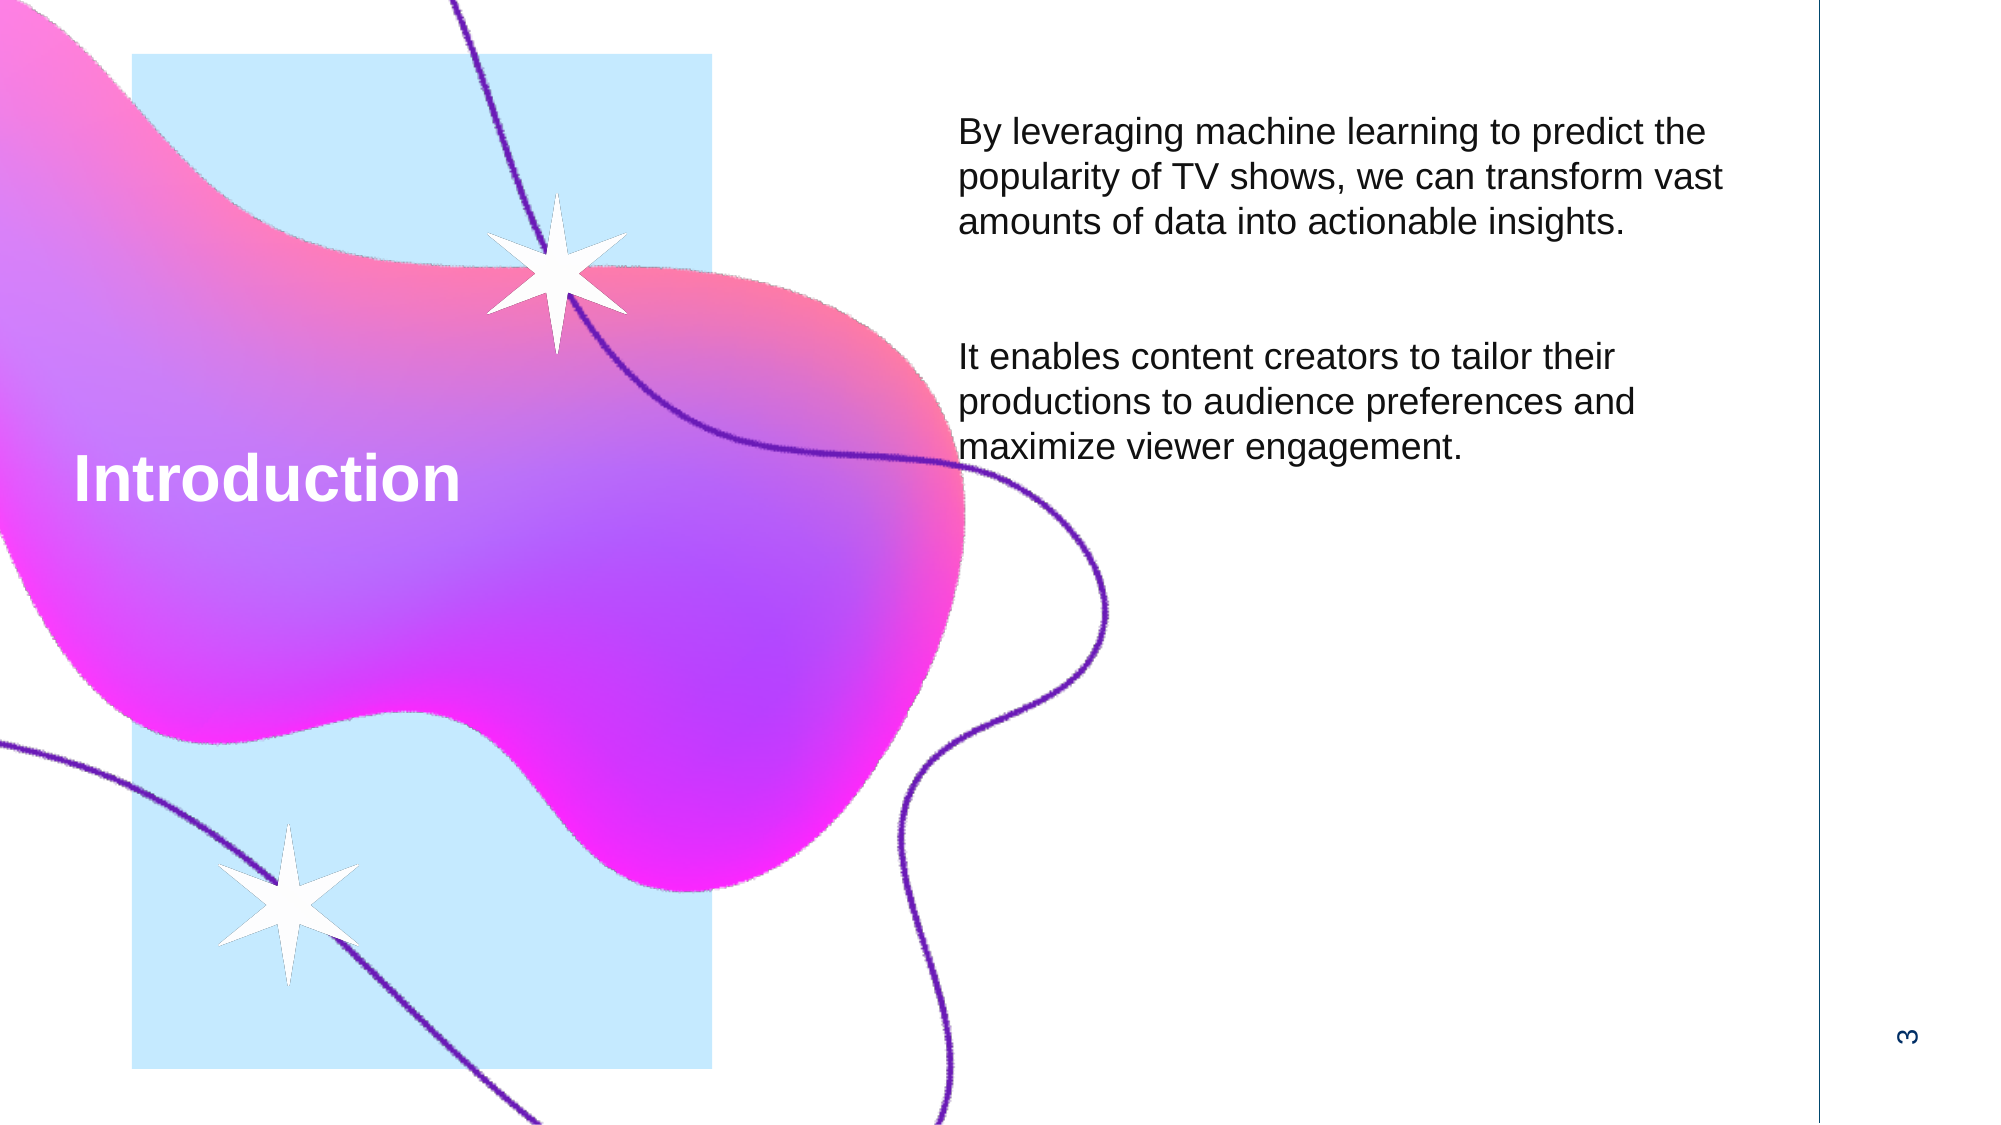

By leveraging machine learning to predict the popularity of TV shows, we can transform vast amounts of data into actionable insights.

It enables content creators to tailor their productions to audience preferences and maximize viewer engagement.
Introduction
3